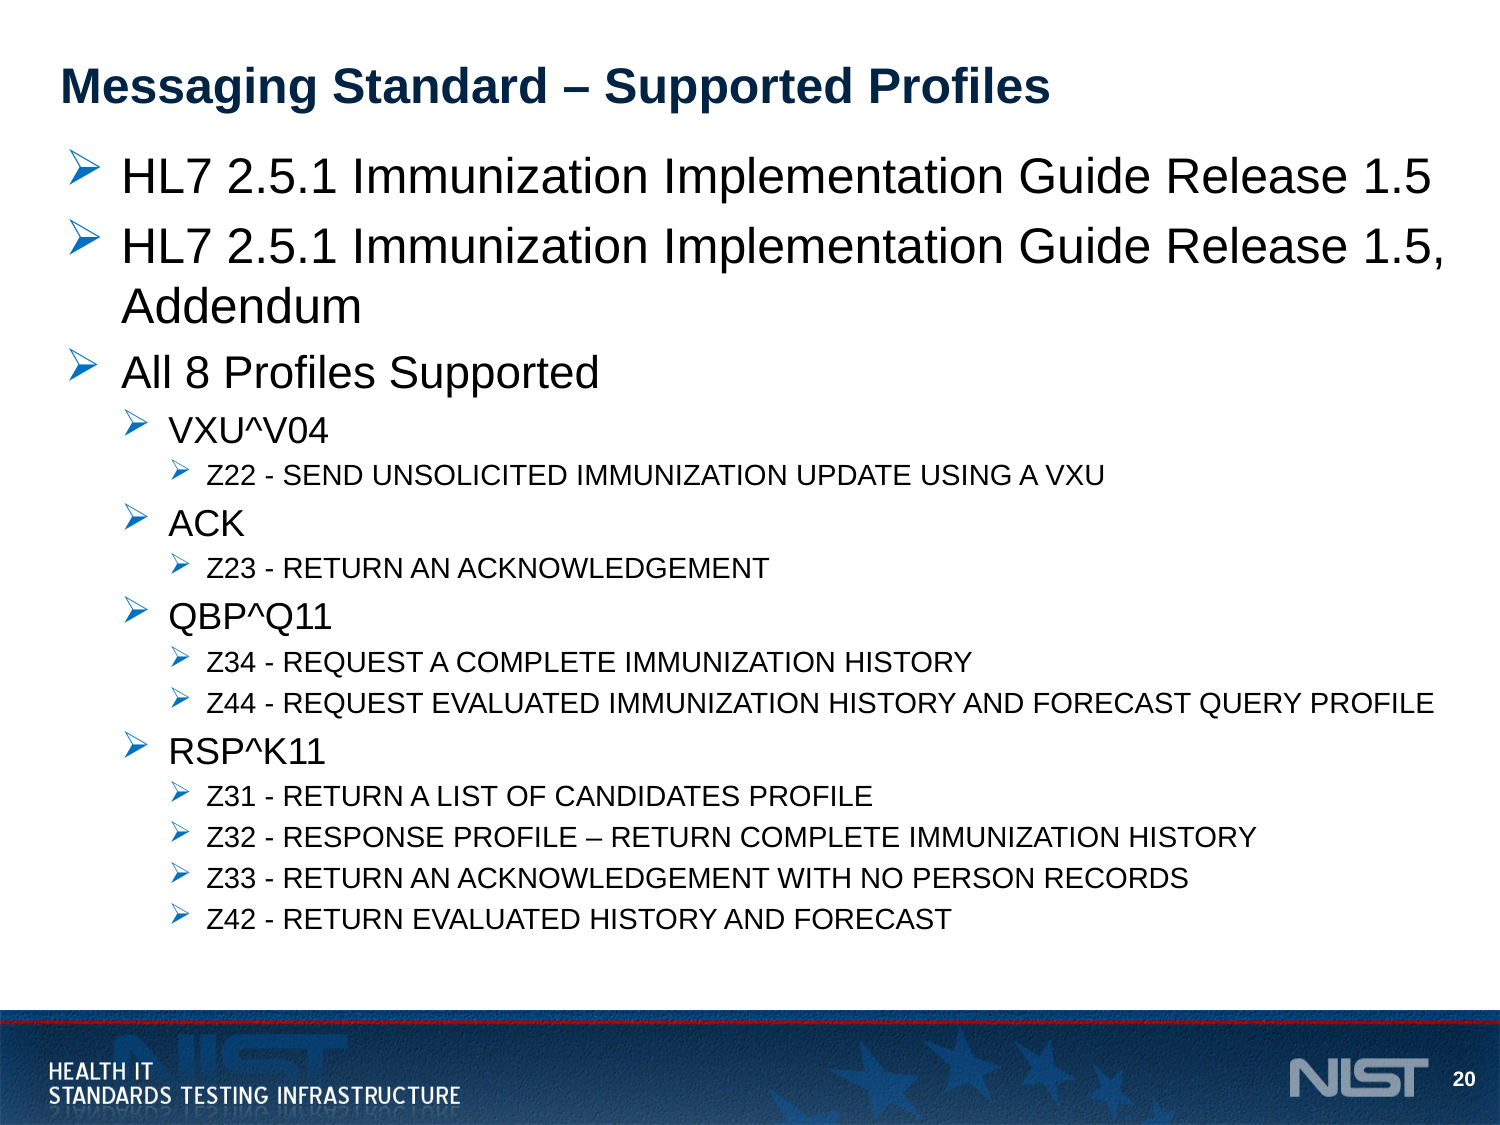

# Messaging Standard – Supported Profiles
HL7 2.5.1 Immunization Implementation Guide Release 1.5
HL7 2.5.1 Immunization Implementation Guide Release 1.5, Addendum
All 8 Profiles Supported
VXU^V04
Z22 - SEND UNSOLICITED IMMUNIZATION UPDATE USING A VXU
ACK
Z23 - RETURN AN ACKNOWLEDGEMENT
QBP^Q11
Z34 - REQUEST A COMPLETE IMMUNIZATION HISTORY
Z44 - REQUEST EVALUATED IMMUNIZATION HISTORY AND FORECAST QUERY PROFILE
RSP^K11
Z31 - RETURN A LIST OF CANDIDATES PROFILE
Z32 - RESPONSE PROFILE – RETURN COMPLETE IMMUNIZATION HISTORY
Z33 - RETURN AN ACKNOWLEDGEMENT WITH NO PERSON RECORDS
Z42 - RETURN EVALUATED HISTORY AND FORECAST